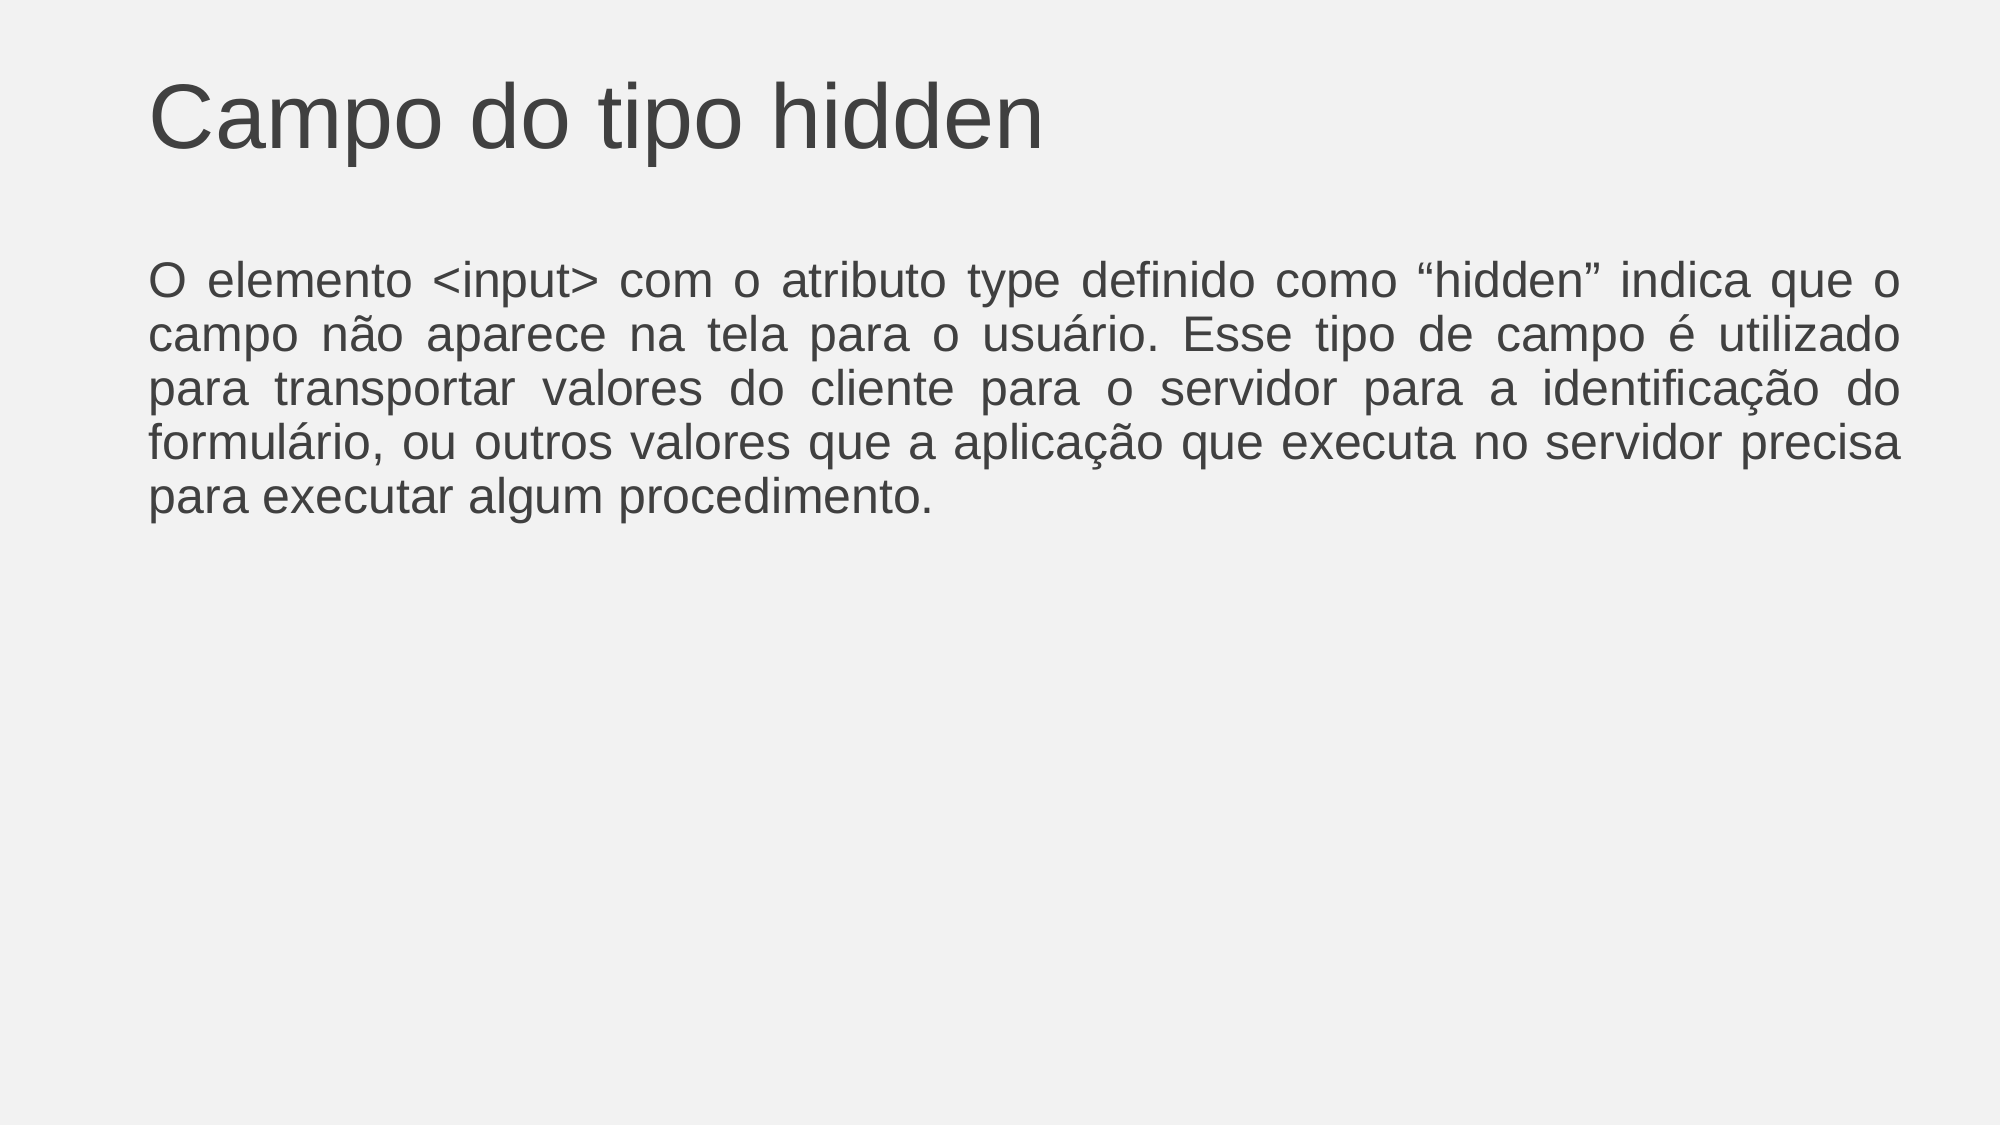

# Campo do tipo hidden
O elemento <input> com o atributo type definido como “hidden” indica que o campo não aparece na tela para o usuário. Esse tipo de campo é utilizado para transportar valores do cliente para o servidor para a identificação do formulário, ou outros valores que a aplicação que executa no servidor precisa para executar algum procedimento.